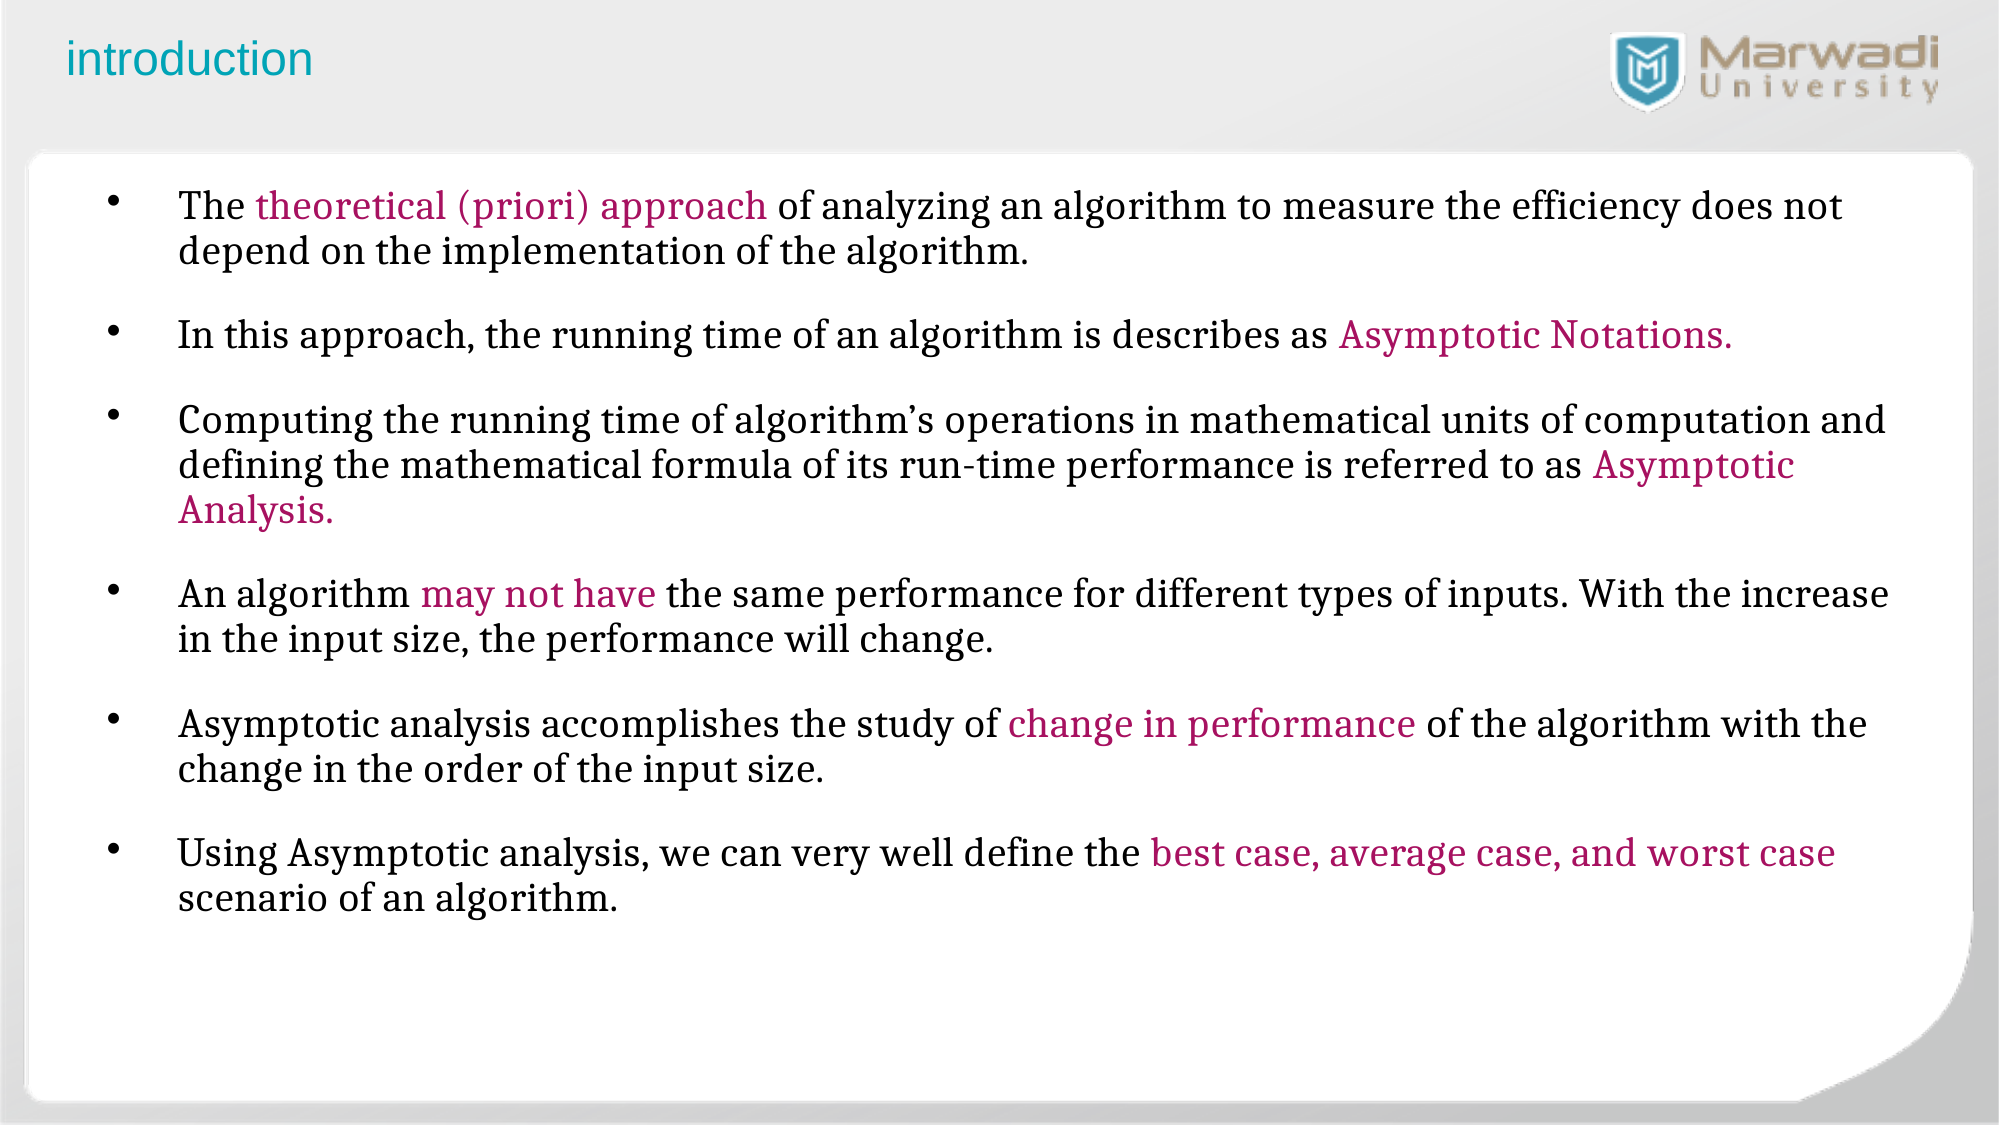

introduction
The theoretical (priori) approach of analyzing an algorithm to measure the efficiency does not depend on the implementation of the algorithm.
In this approach, the running time of an algorithm is describes as Asymptotic Notations.
Computing the running time of algorithm’s operations in mathematical units of computation and defining the mathematical formula of its run-time performance is referred to as Asymptotic Analysis.
An algorithm may not have the same performance for different types of inputs. With the increase in the input size, the performance will change.
Asymptotic analysis accomplishes the study of change in performance of the algorithm with the change in the order of the input size.
Using Asymptotic analysis, we can very well define the best case, average case, and worst case scenario of an algorithm.